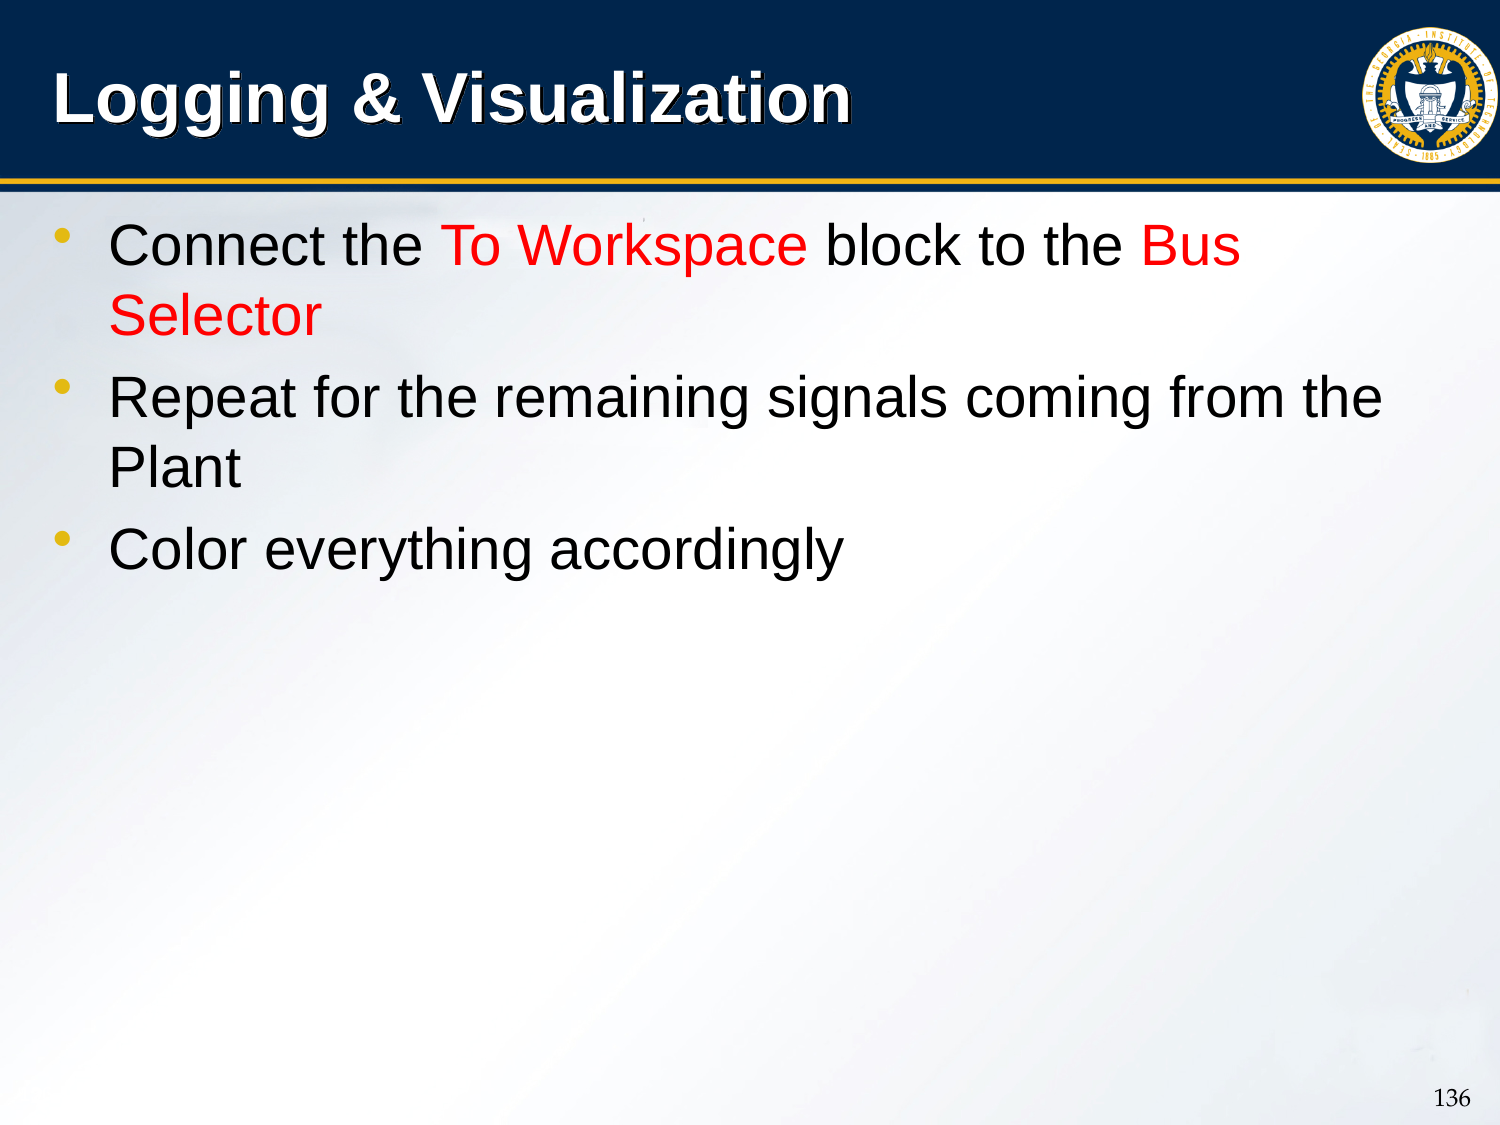

# Logging & Visualization

Connect the To Workspace block to the Bus Selector
Repeat for the remaining signals coming from the Plant
Color everything accordingly